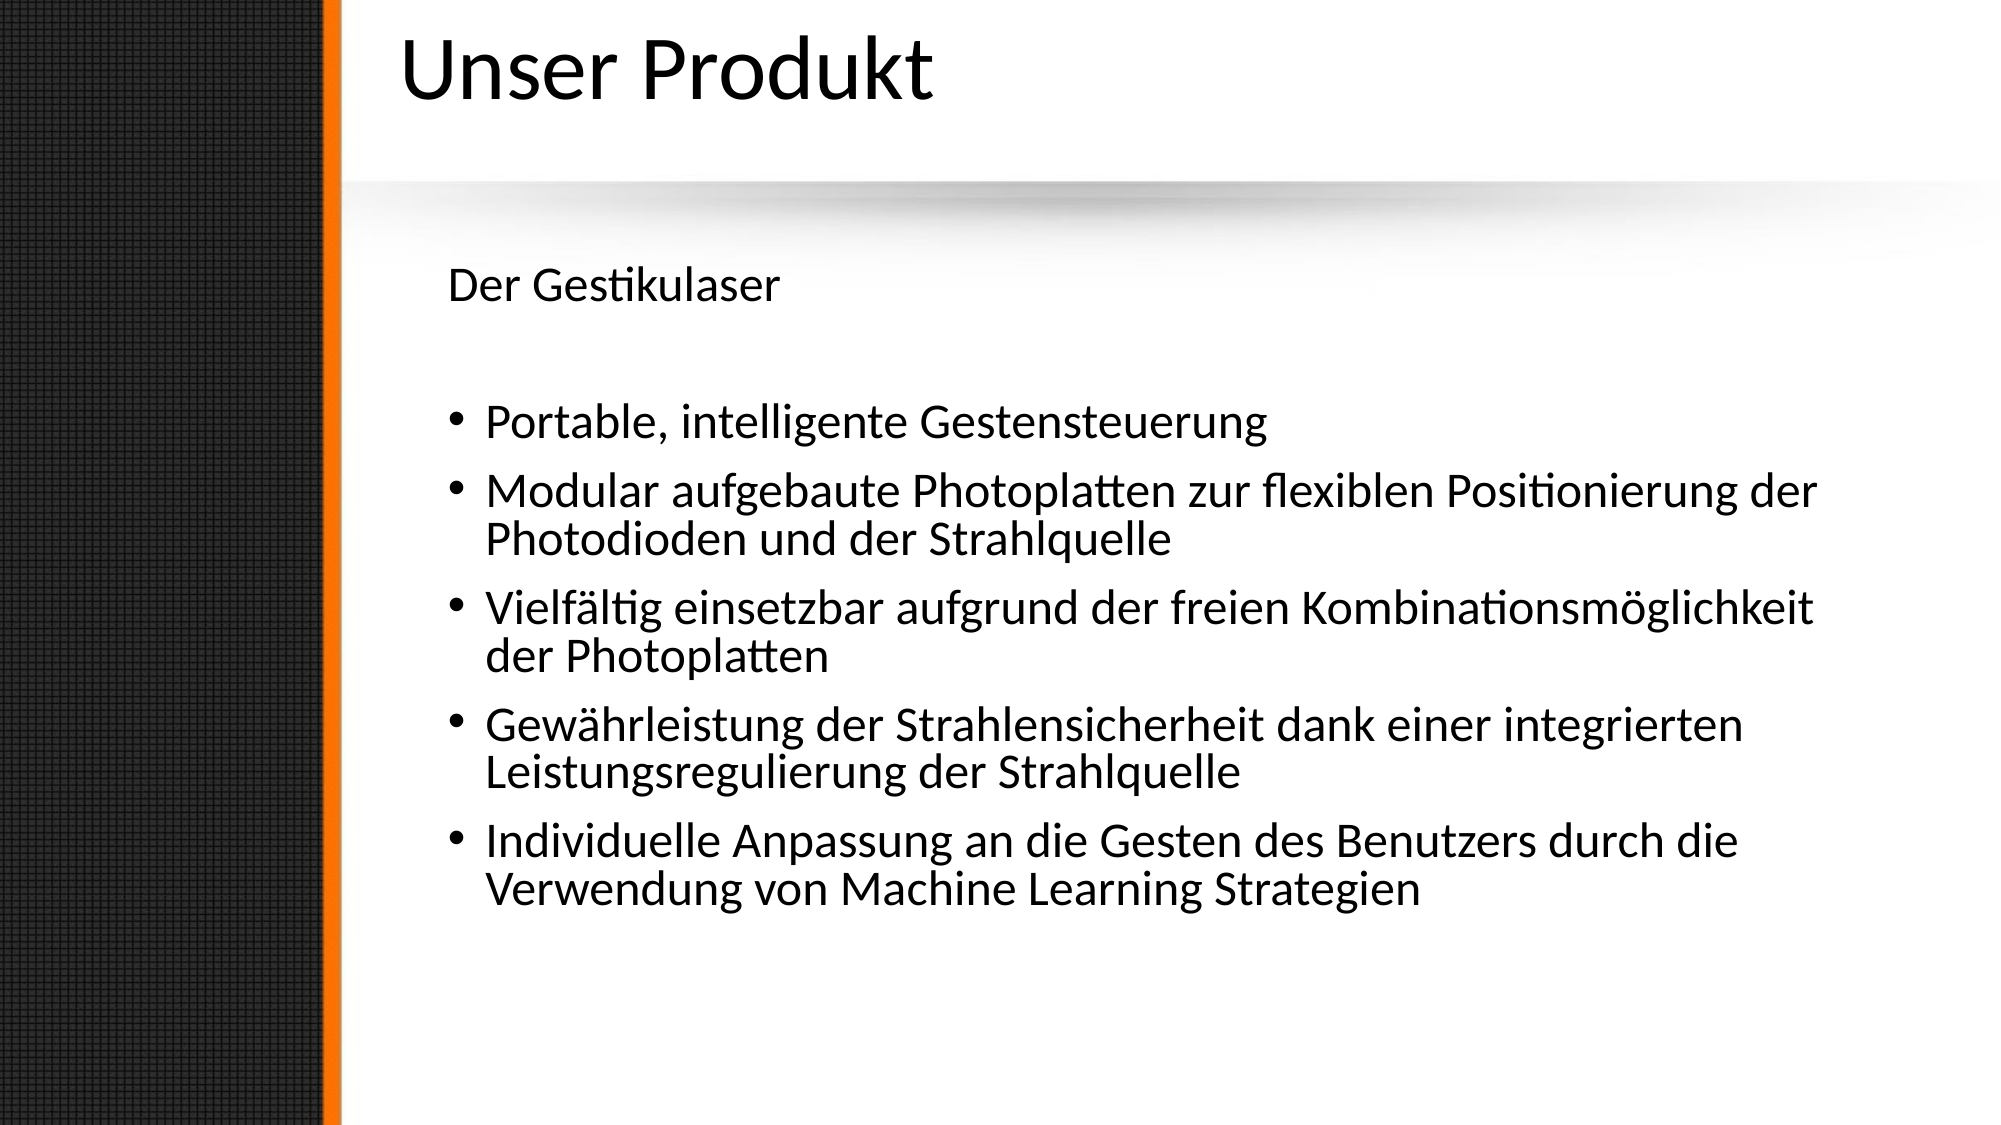

# Unser Produkt
Der Gestikulaser

Portable, intelligente Gestensteuerung
Modular aufgebaute Photoplatten zur flexiblen Positionierung der Photodioden und der Strahlquelle
Vielfältig einsetzbar aufgrund der freien Kombinationsmöglichkeit der Photoplatten
Gewährleistung der Strahlensicherheit dank einer integrierten Leistungsregulierung der Strahlquelle
Individuelle Anpassung an die Gesten des Benutzers durch die Verwendung von Machine Learning Strategien